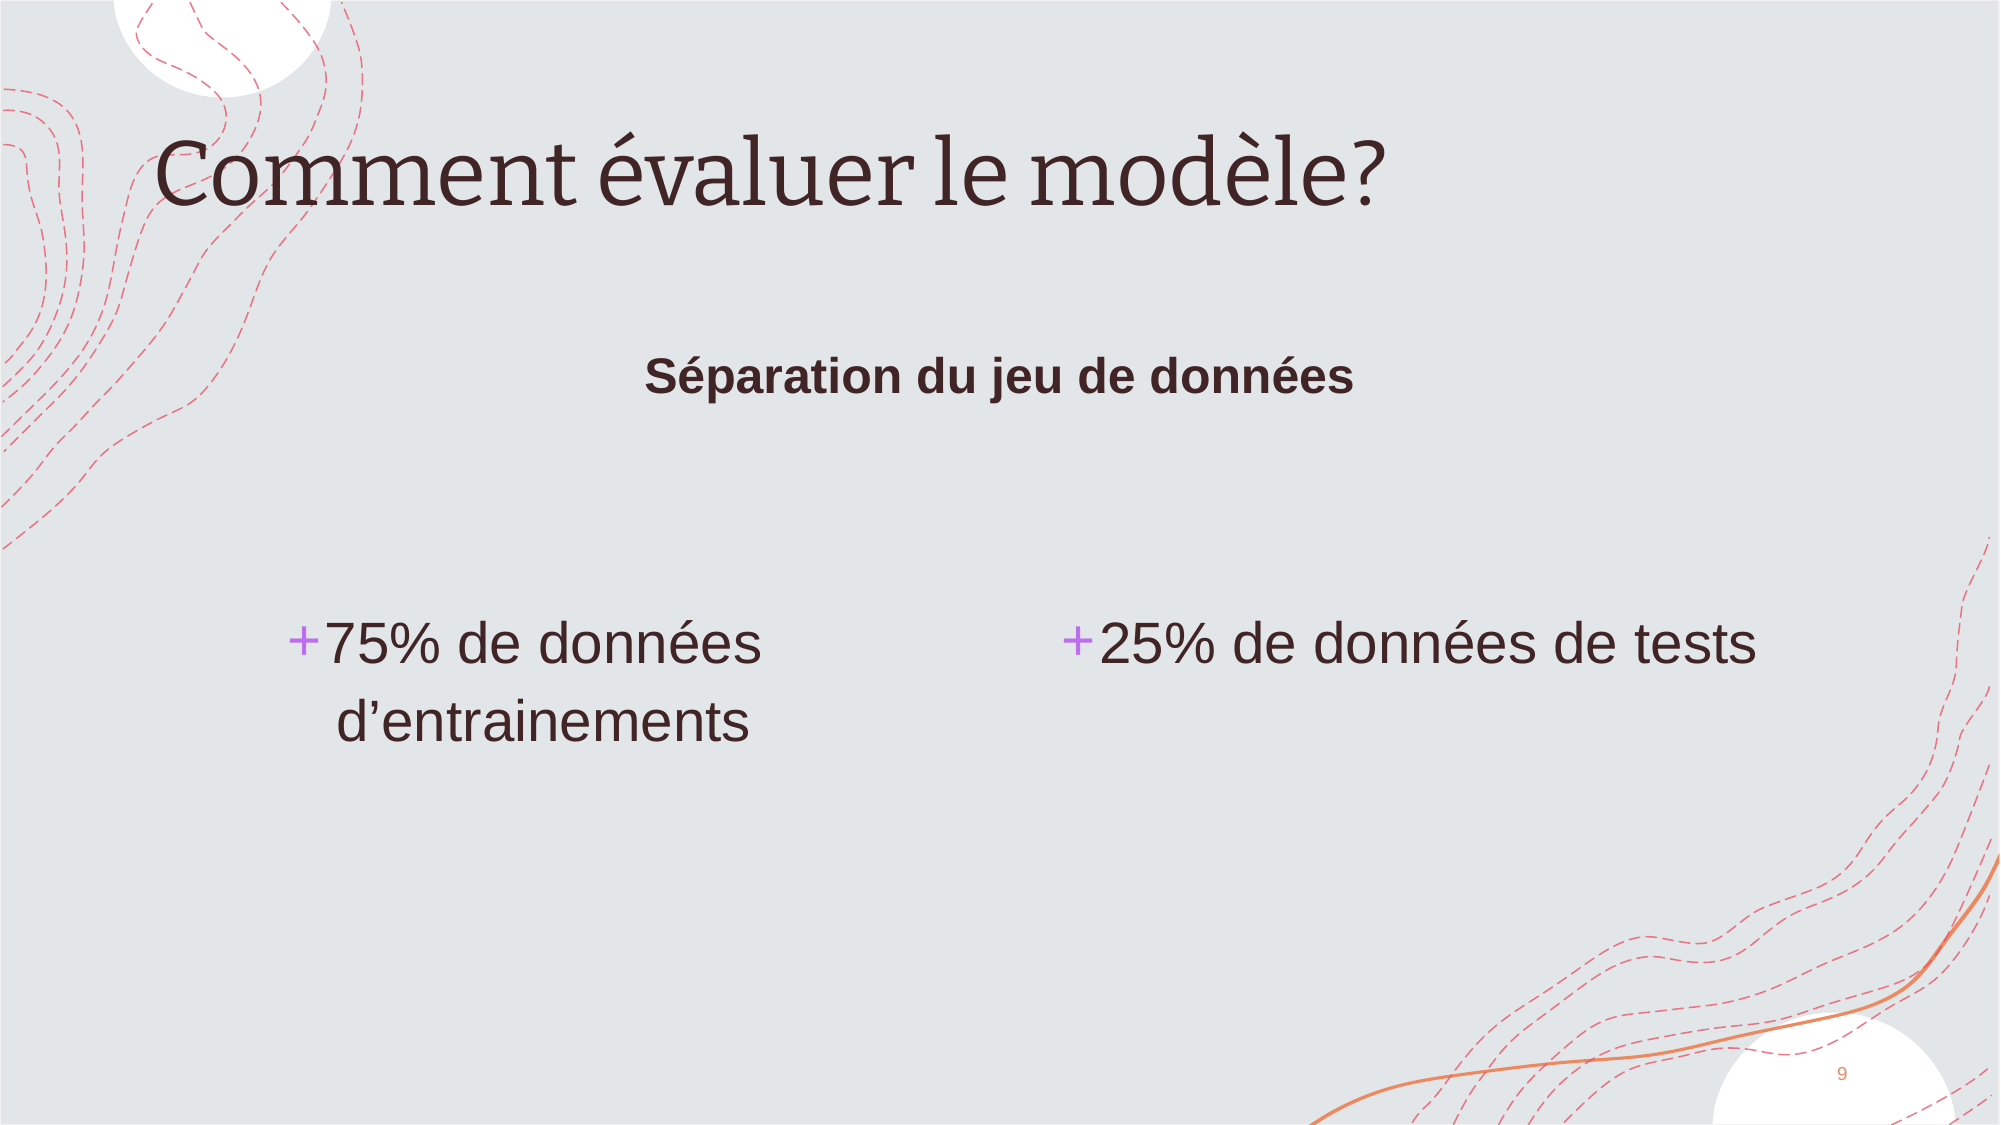

# Comment évaluer le modèle?
Séparation du jeu de données
75% de données d’entrainements
25% de données de tests
9